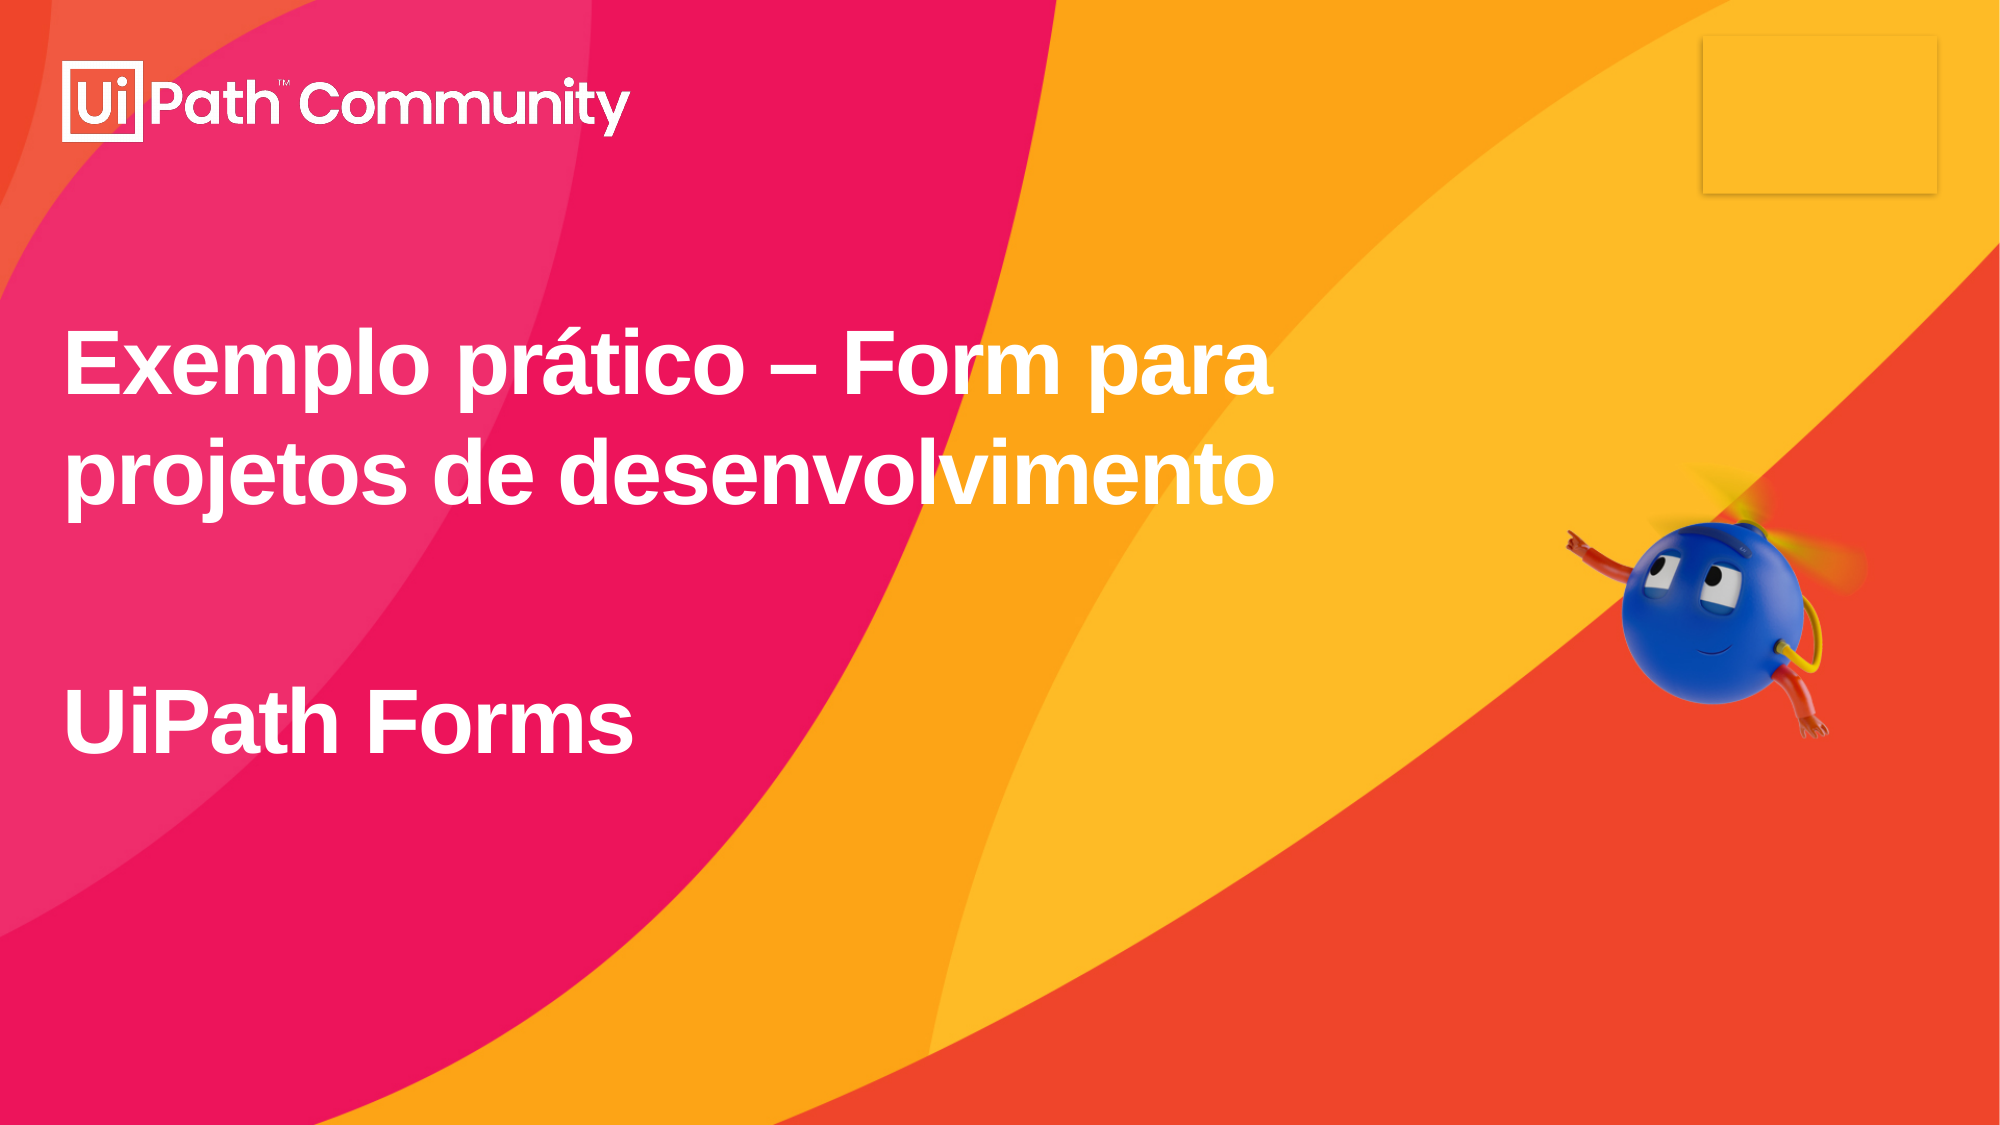

# Exemplo prático – Form para projetos de desenvolvimento
UiPath Forms